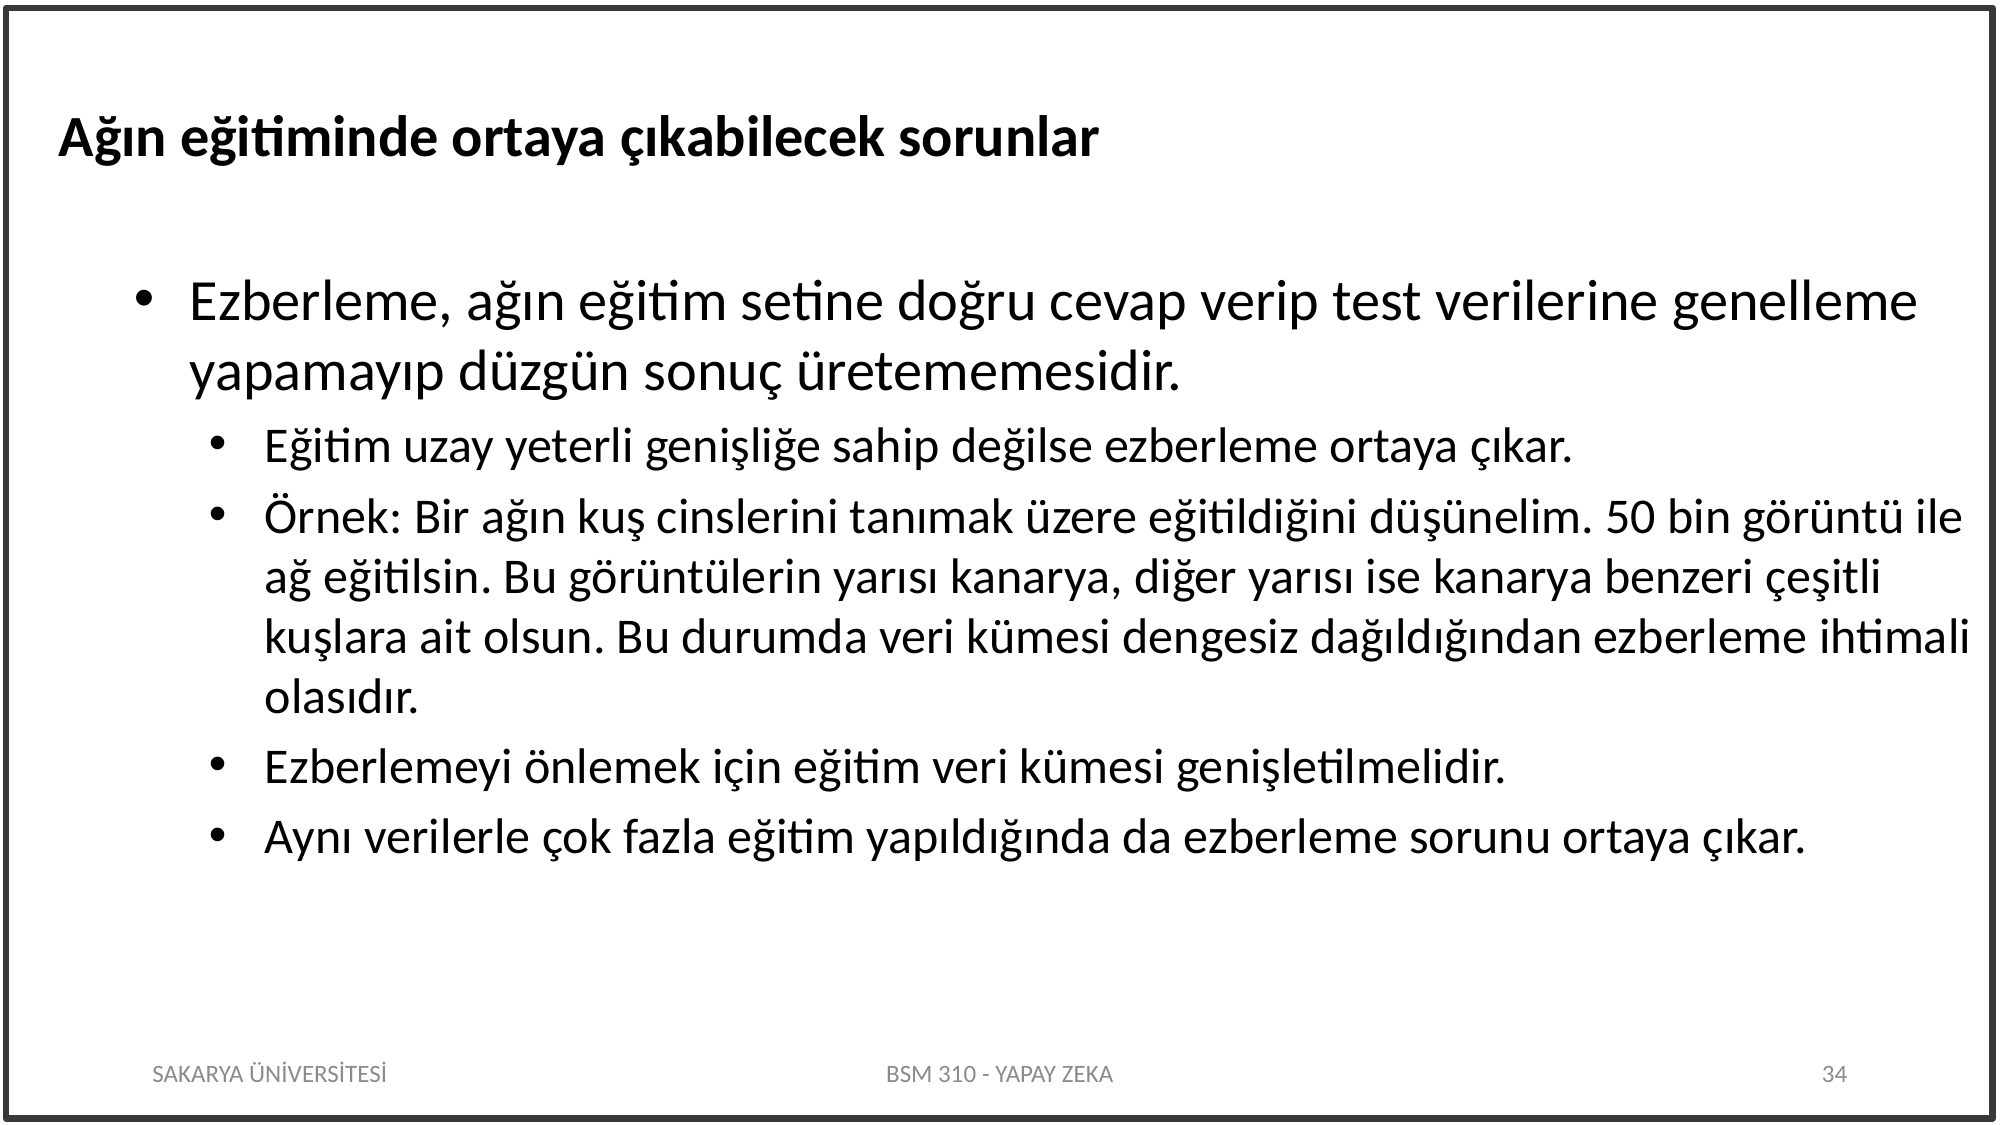

Ağın eğitiminde ortaya çıkabilecek sorunlar

Ezberleme, ağın eğitim setine doğru cevap verip test verilerine genelleme yapamayıp düzgün sonuç üretememesidir.
Eğitim uzay yeterli genişliğe sahip değilse ezberleme ortaya çıkar.
Örnek: Bir ağın kuş cinslerini tanımak üzere eğitildiğini düşünelim. 50 bin görüntü ile ağ eğitilsin. Bu görüntülerin yarısı kanarya, diğer yarısı ise kanarya benzeri çeşitli kuşlara ait olsun. Bu durumda veri kümesi dengesiz dağıldığından ezberleme ihtimali olasıdır.
Ezberlemeyi önlemek için eğitim veri kümesi genişletilmelidir.
Aynı verilerle çok fazla eğitim yapıldığında da ezberleme sorunu ortaya çıkar.

SAKARYA ÜNİVERSİTESİ
BSM 310 - YAPAY ZEKA
34